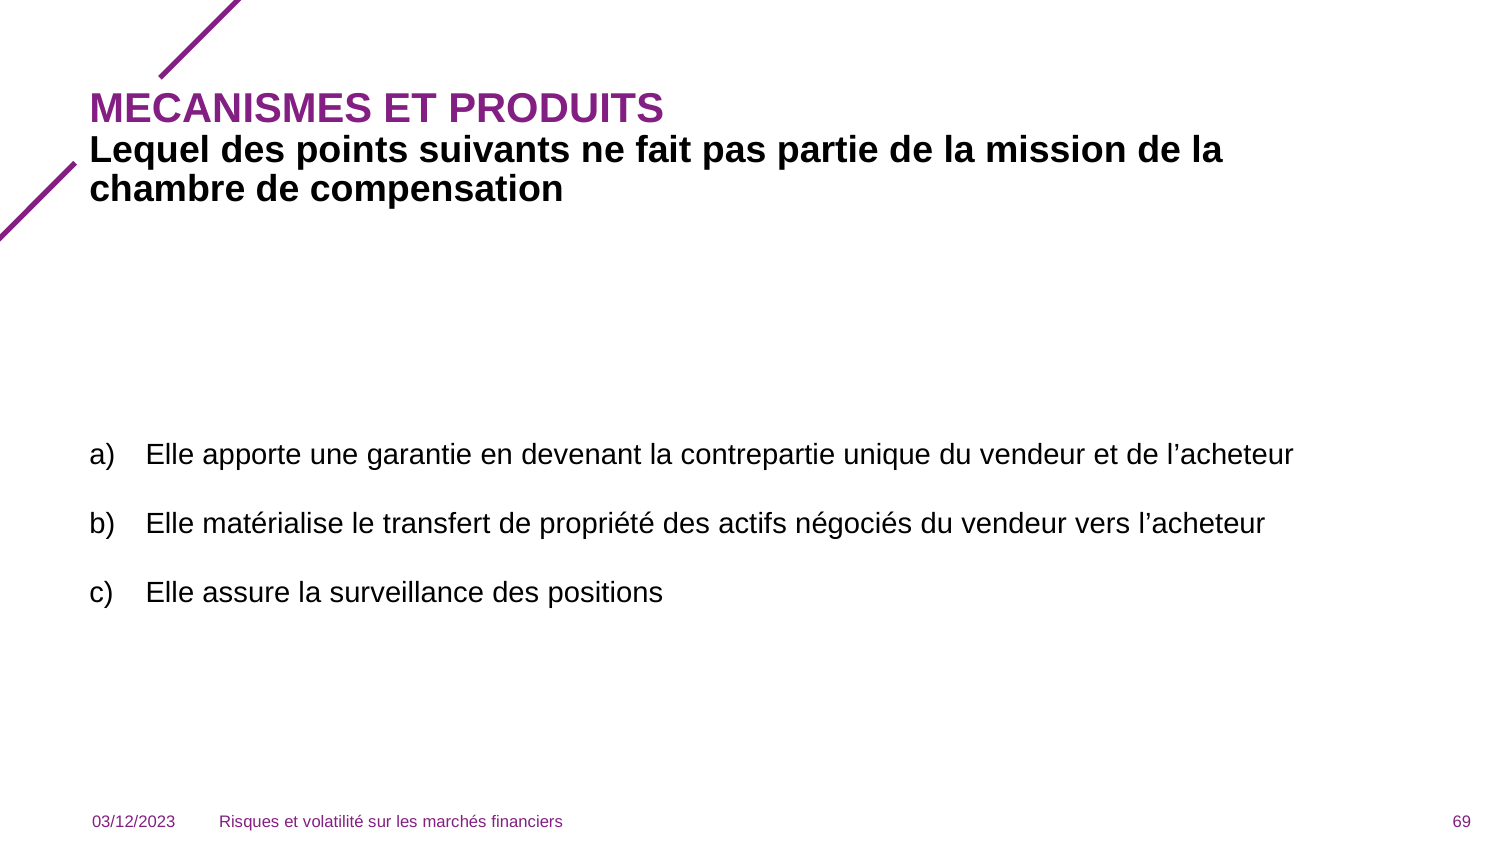

# MECANISMES et produits
Lequel des points suivants ne fait pas partie de la mission de la chambre de compensation
Elle apporte une garantie en devenant la contrepartie unique du vendeur et de l’acheteur
Elle matérialise le transfert de propriété des actifs négociés du vendeur vers l’acheteur
Elle assure la surveillance des positions
03/12/2023
Risques et volatilité sur les marchés financiers
69